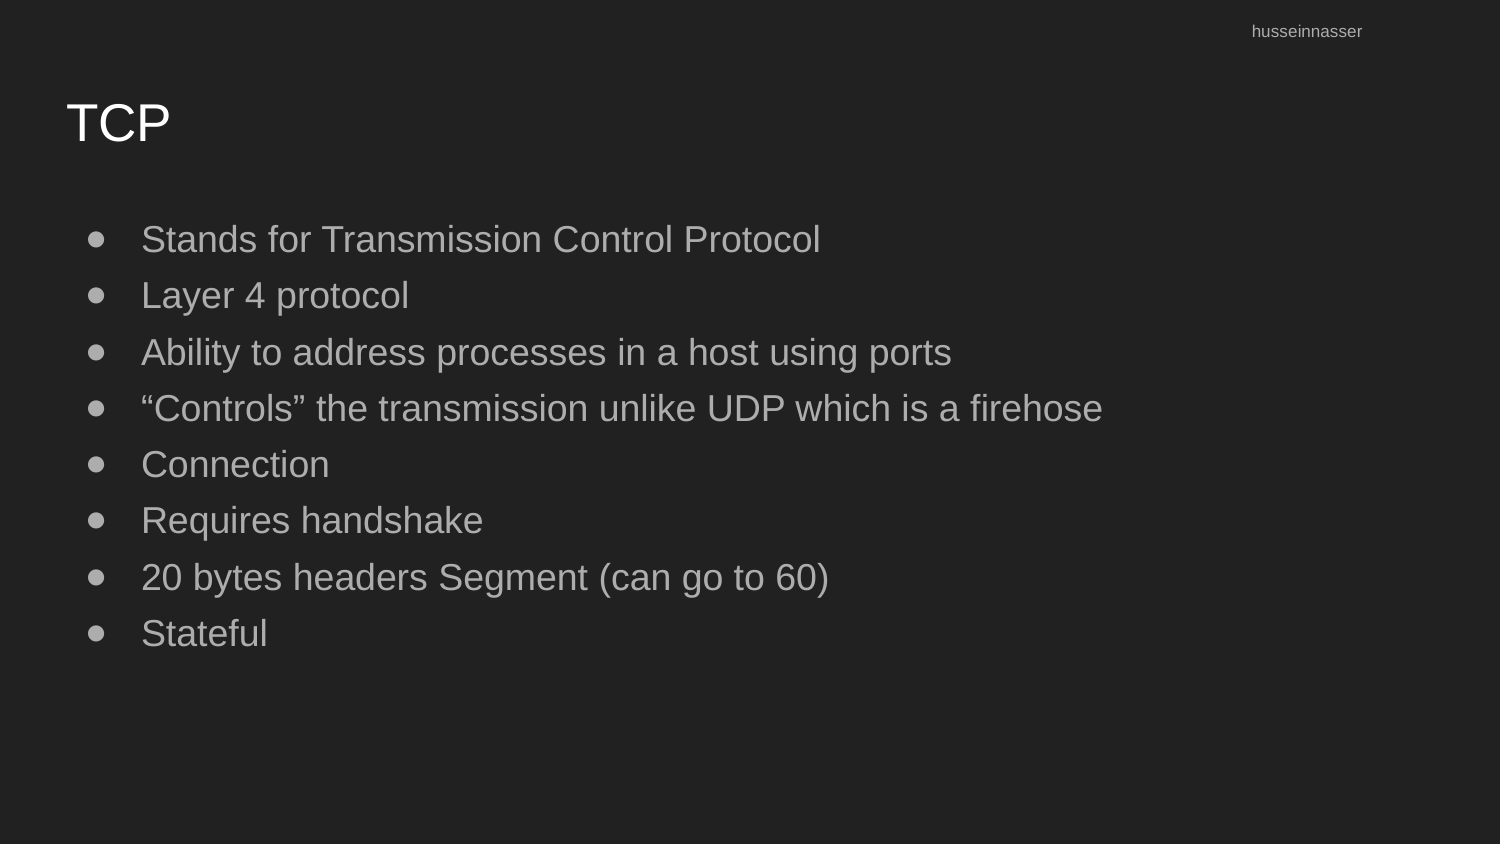

husseinnasser
# TCP
Stands for Transmission Control Protocol
Layer 4 protocol
Ability to address processes in a host using ports
“Controls” the transmission unlike UDP which is a firehose
Connection
Requires handshake
20 bytes headers Segment (can go to 60)
Stateful